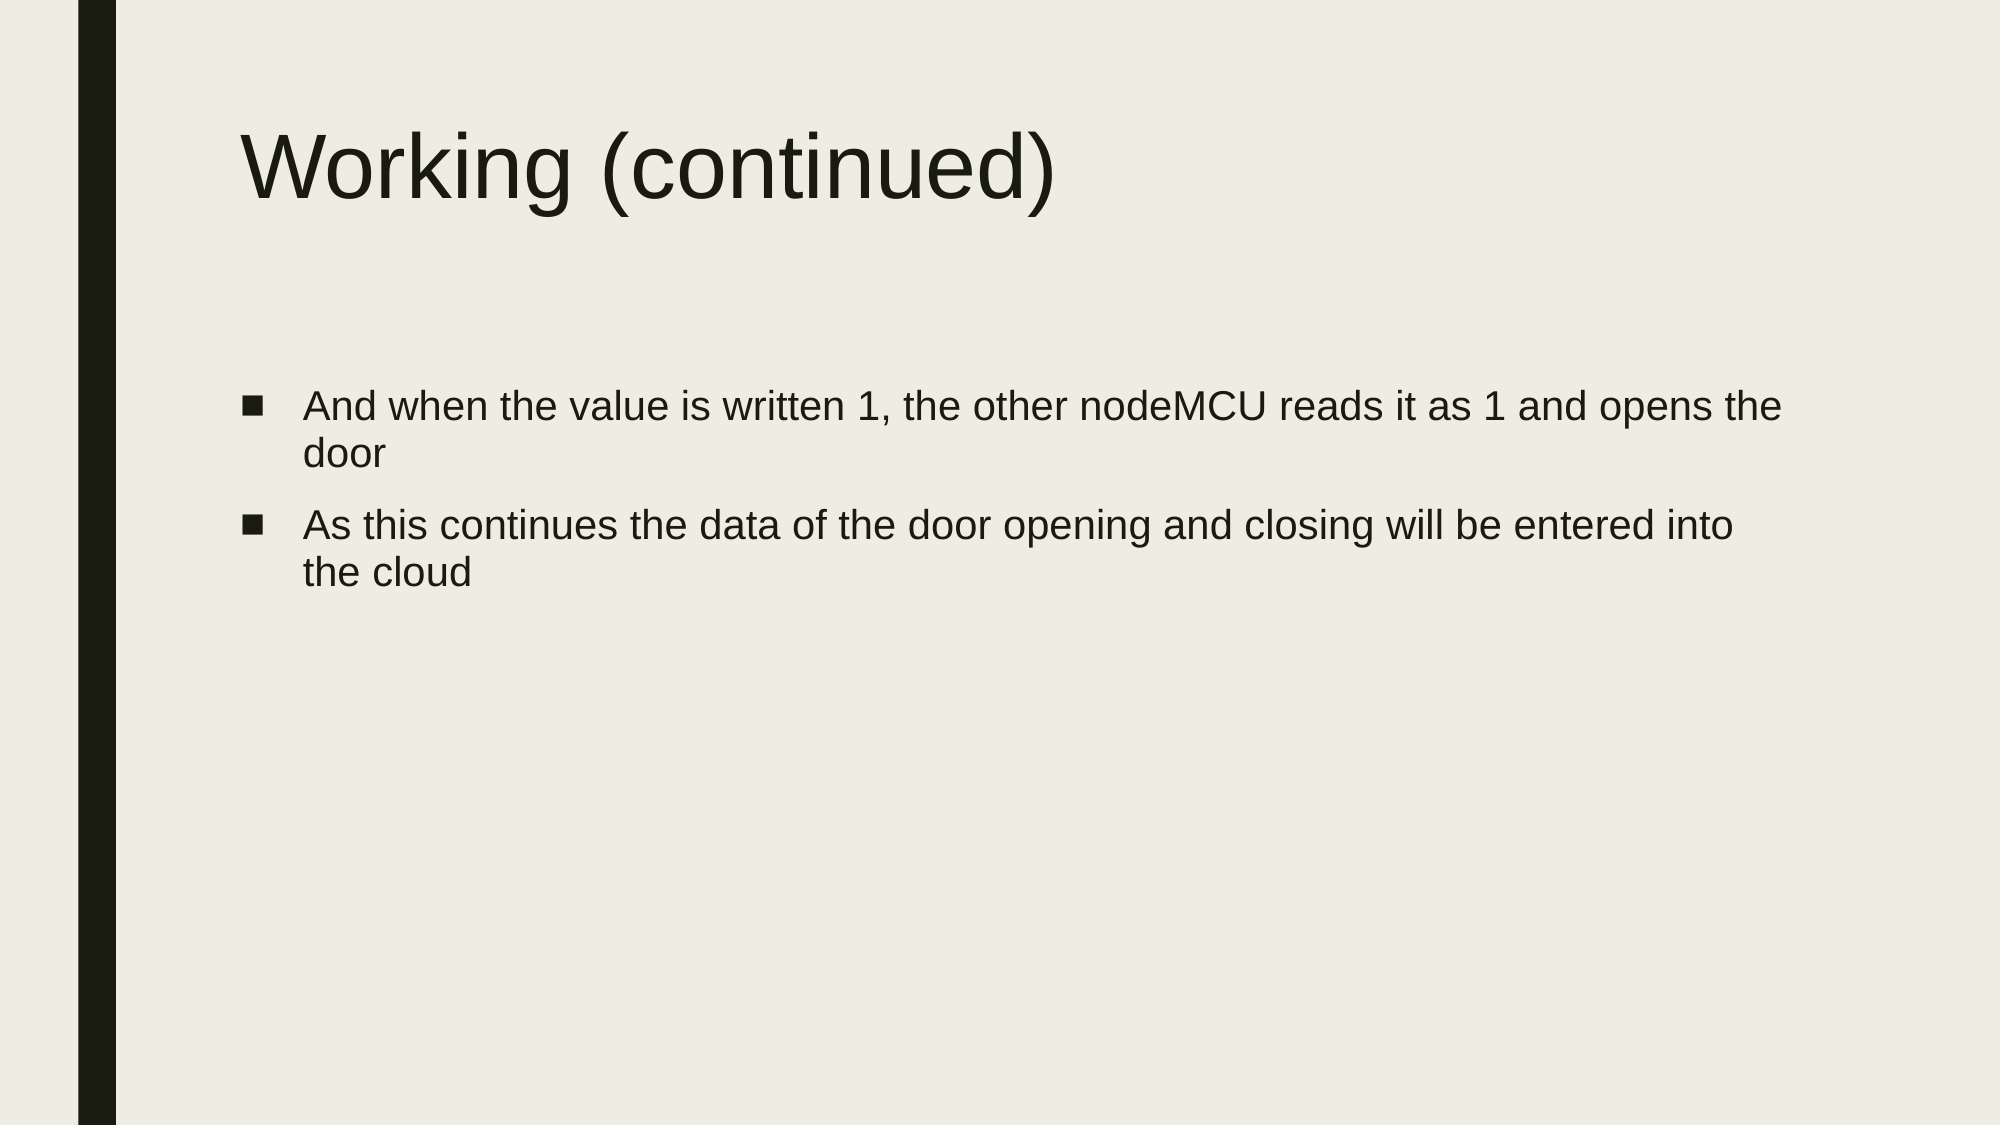

# Working (continued)
And when the value is written 1, the other nodeMCU reads it as 1 and opens the door
As this continues the data of the door opening and closing will be entered into the cloud